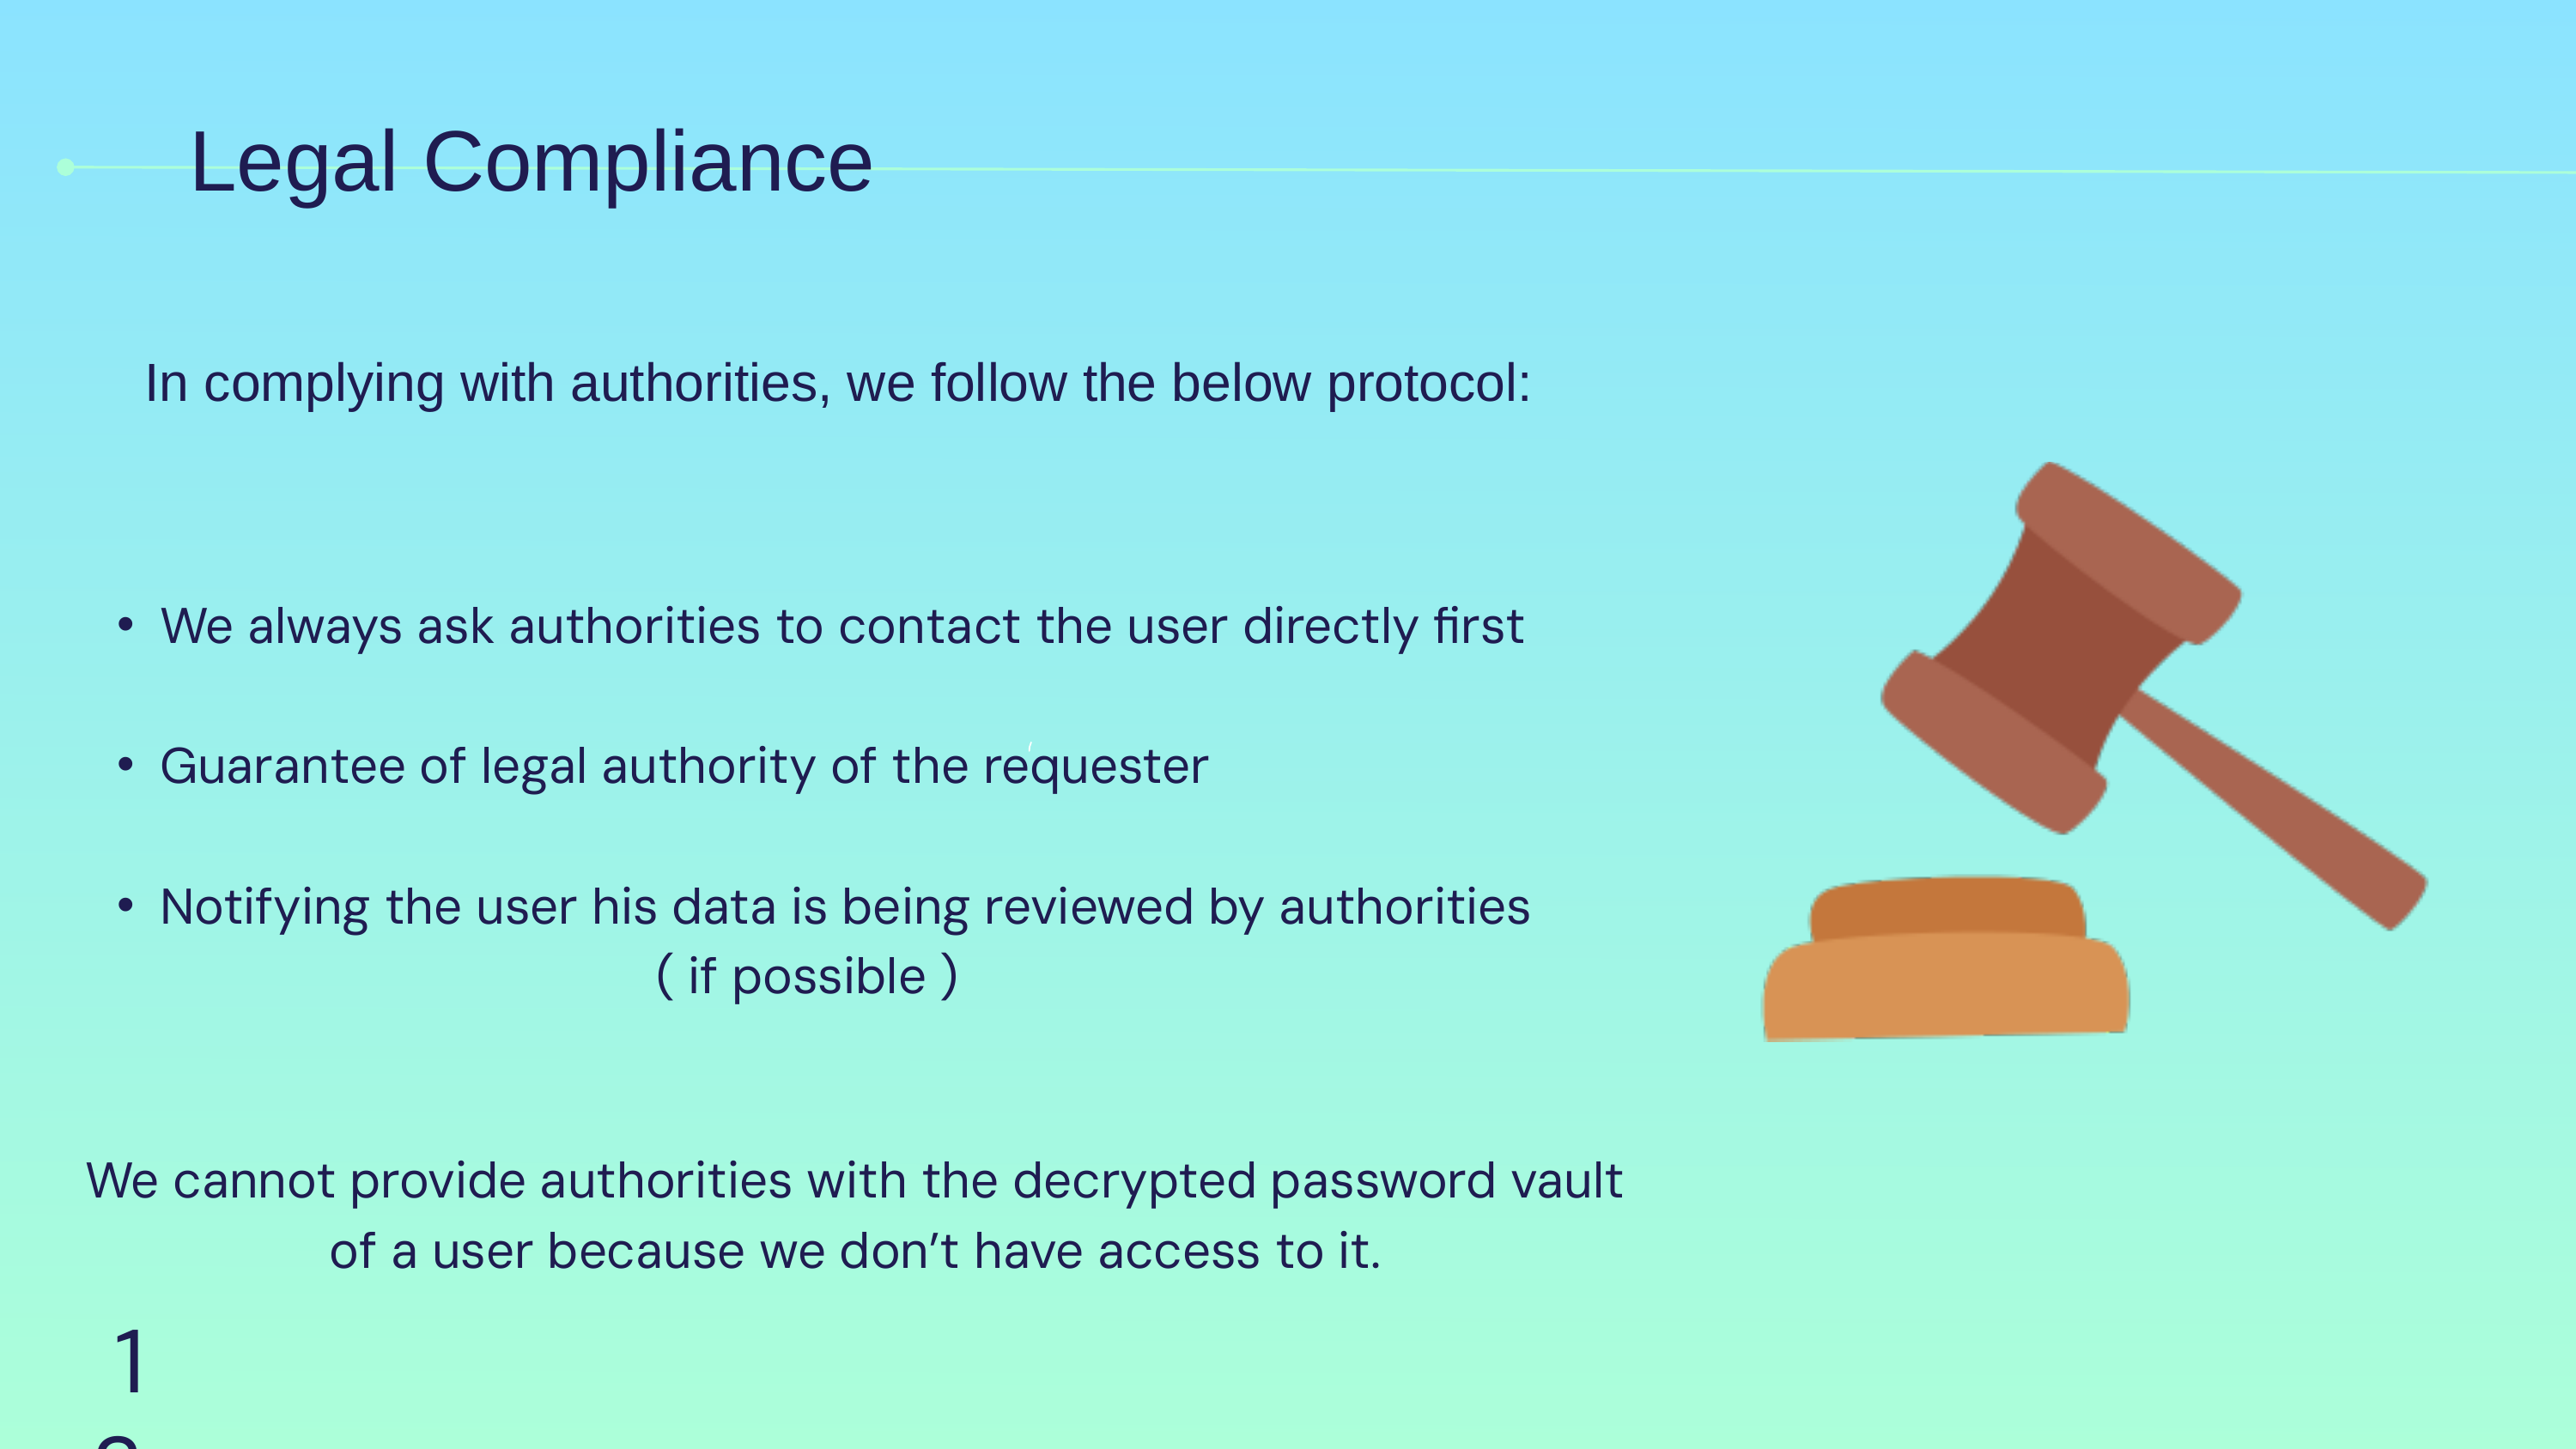

Legal Compliance

In complying with authorities, we follow the below protocol:

We always ask authorities to contact the user directly first

Guarantee of legal authority of the requester

Notifying the user his data is being reviewed by authorities
                                           ( if possible )

We cannot provide authorities with the decrypted password vault of a user because we don’t have access to it.
13